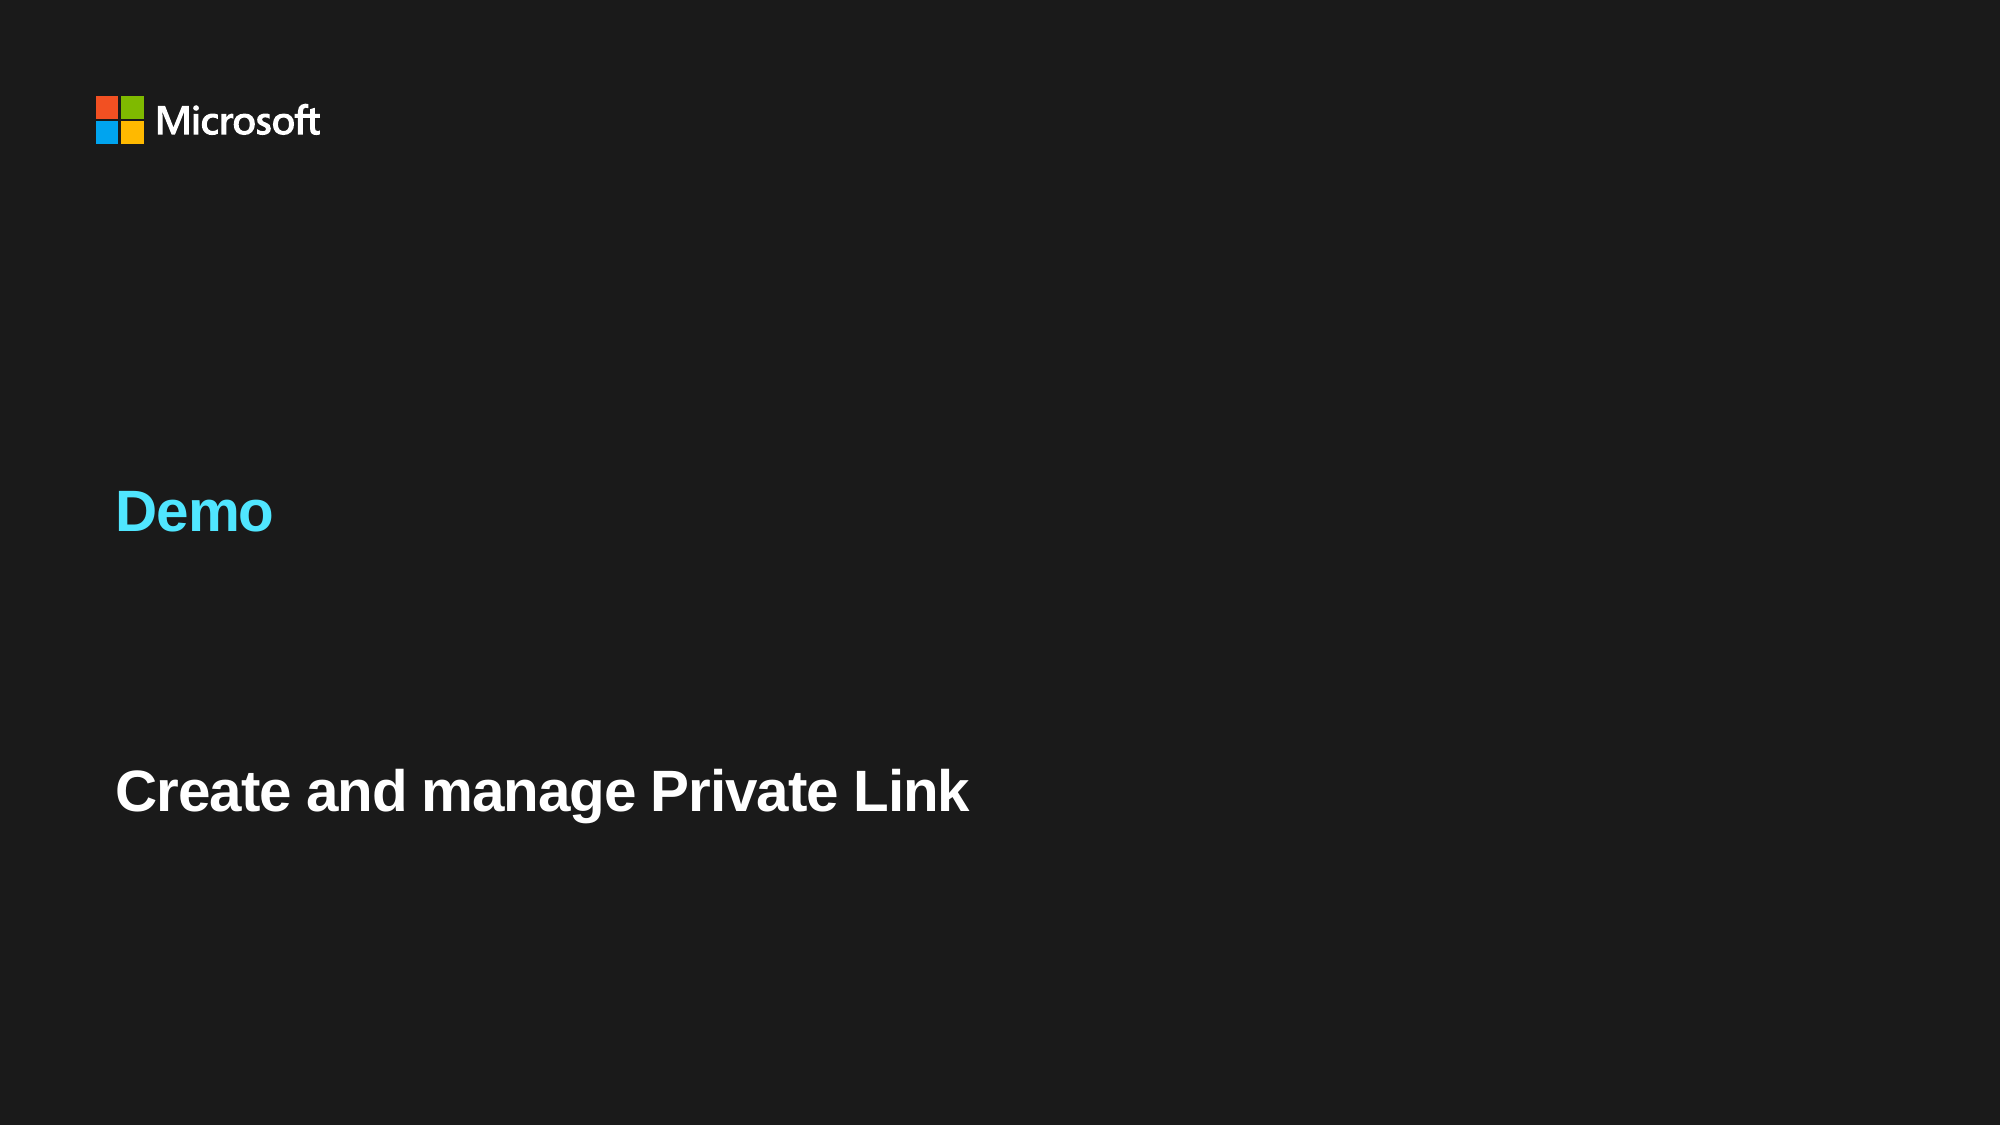

# Demo Create and manage Private Link